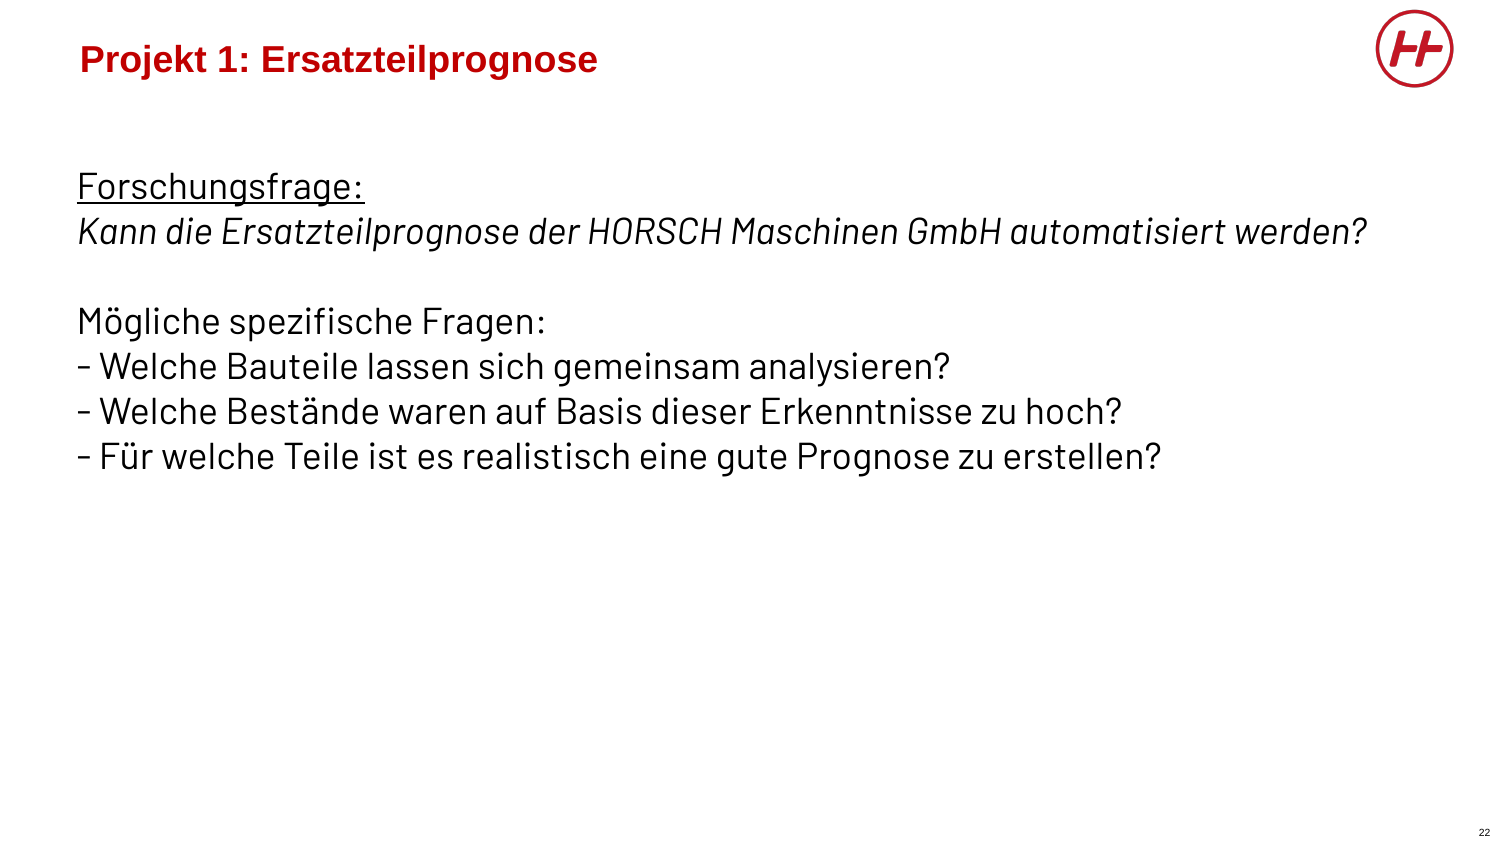

Projekt 1: Ersatzteilprognose
Forschungsfrage:
Kann die Ersatzteilprognose der HORSCH Maschinen GmbH automatisiert werden?

Mögliche spezifische Fragen:
- Welche Bauteile lassen sich gemeinsam analysieren?
- Welche Bestände waren auf Basis dieser Erkenntnisse zu hoch?
- Für welche Teile ist es realistisch eine gute Prognose zu erstellen?